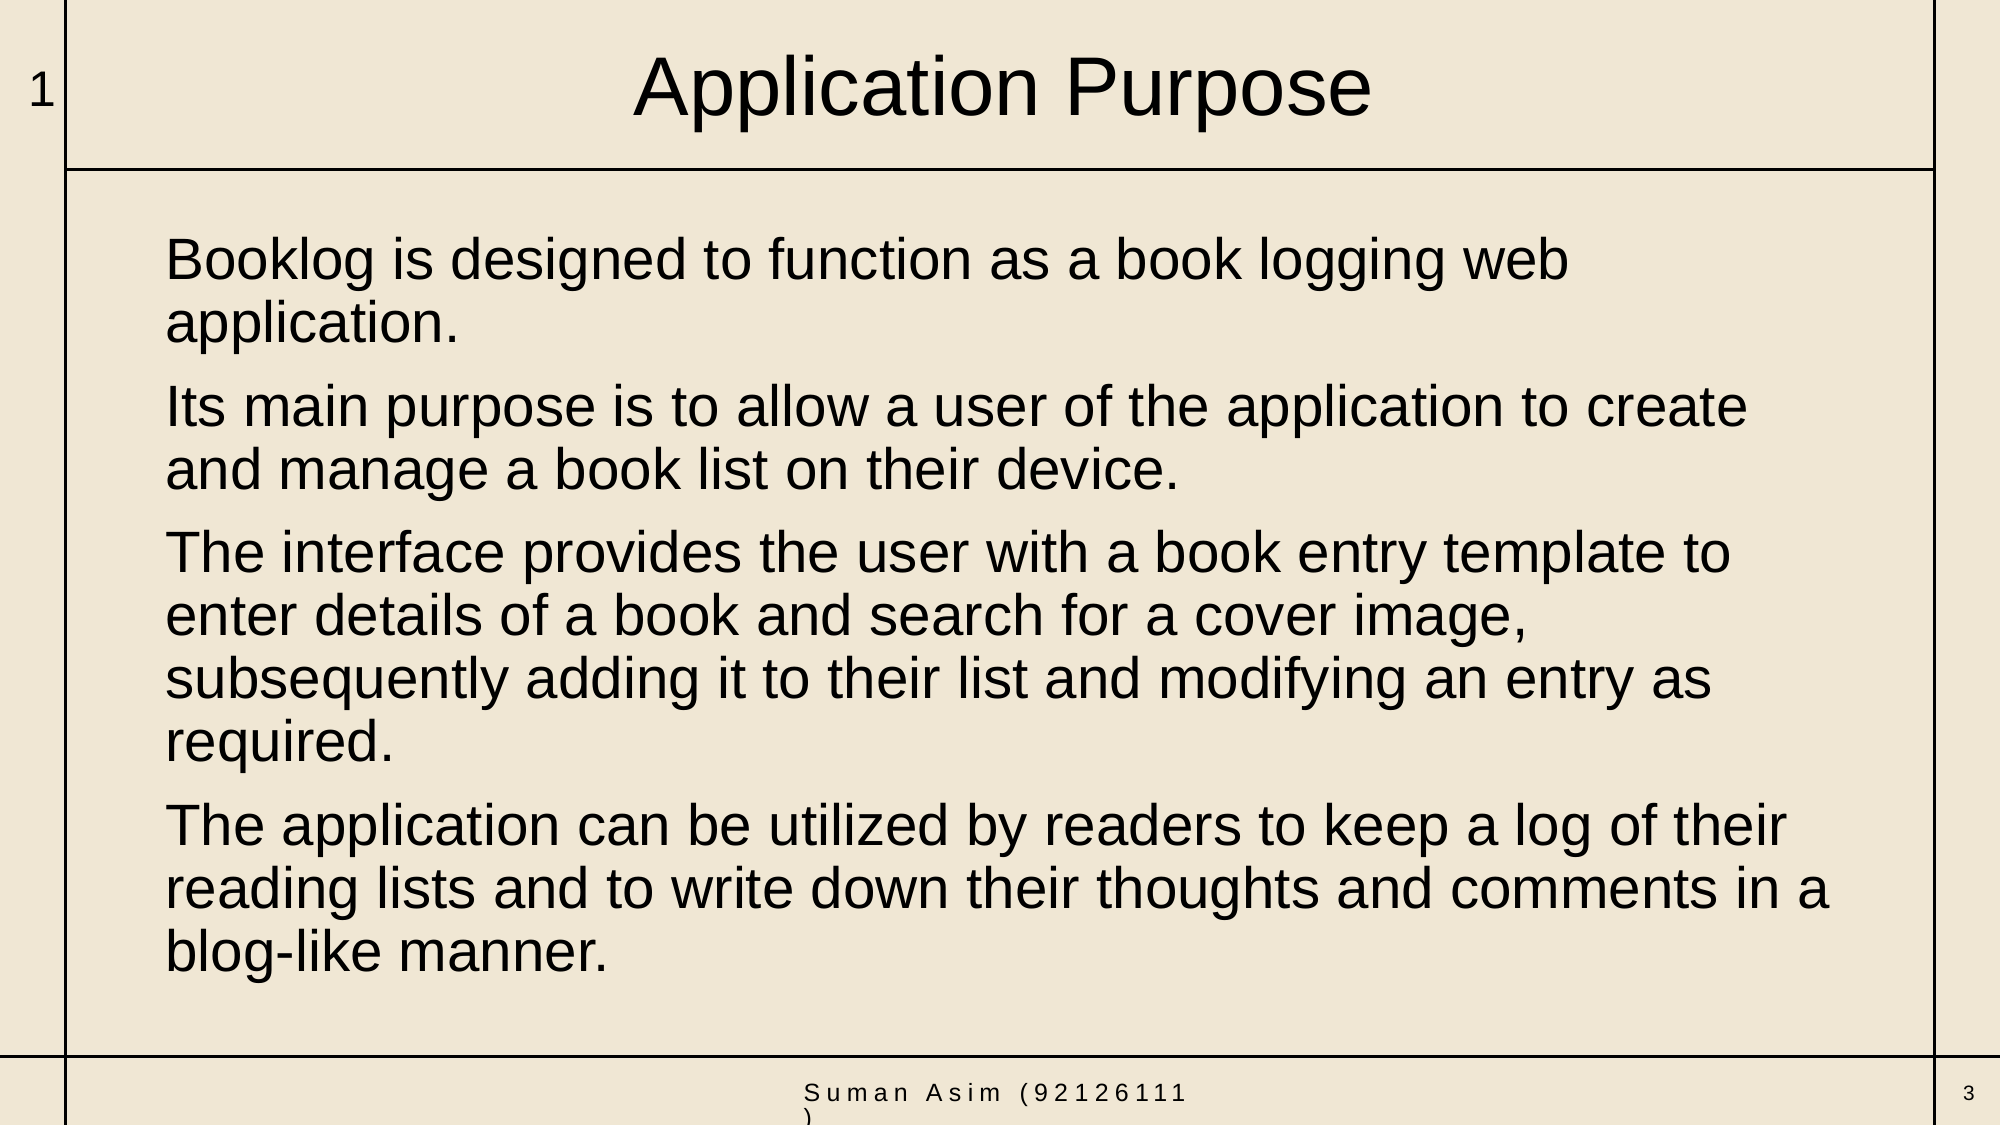

# Application Purpose
1
Booklog is designed to function as a book logging web application.
Its main purpose is to allow a user of the application to create and manage a book list on their device.
The interface provides the user with a book entry template to enter details of a book and search for a cover image, subsequently adding it to their list and modifying an entry as required.
The application can be utilized by readers to keep a log of their reading lists and to write down their thoughts and comments in a blog-like manner.

Suman Asim (92126111)
3